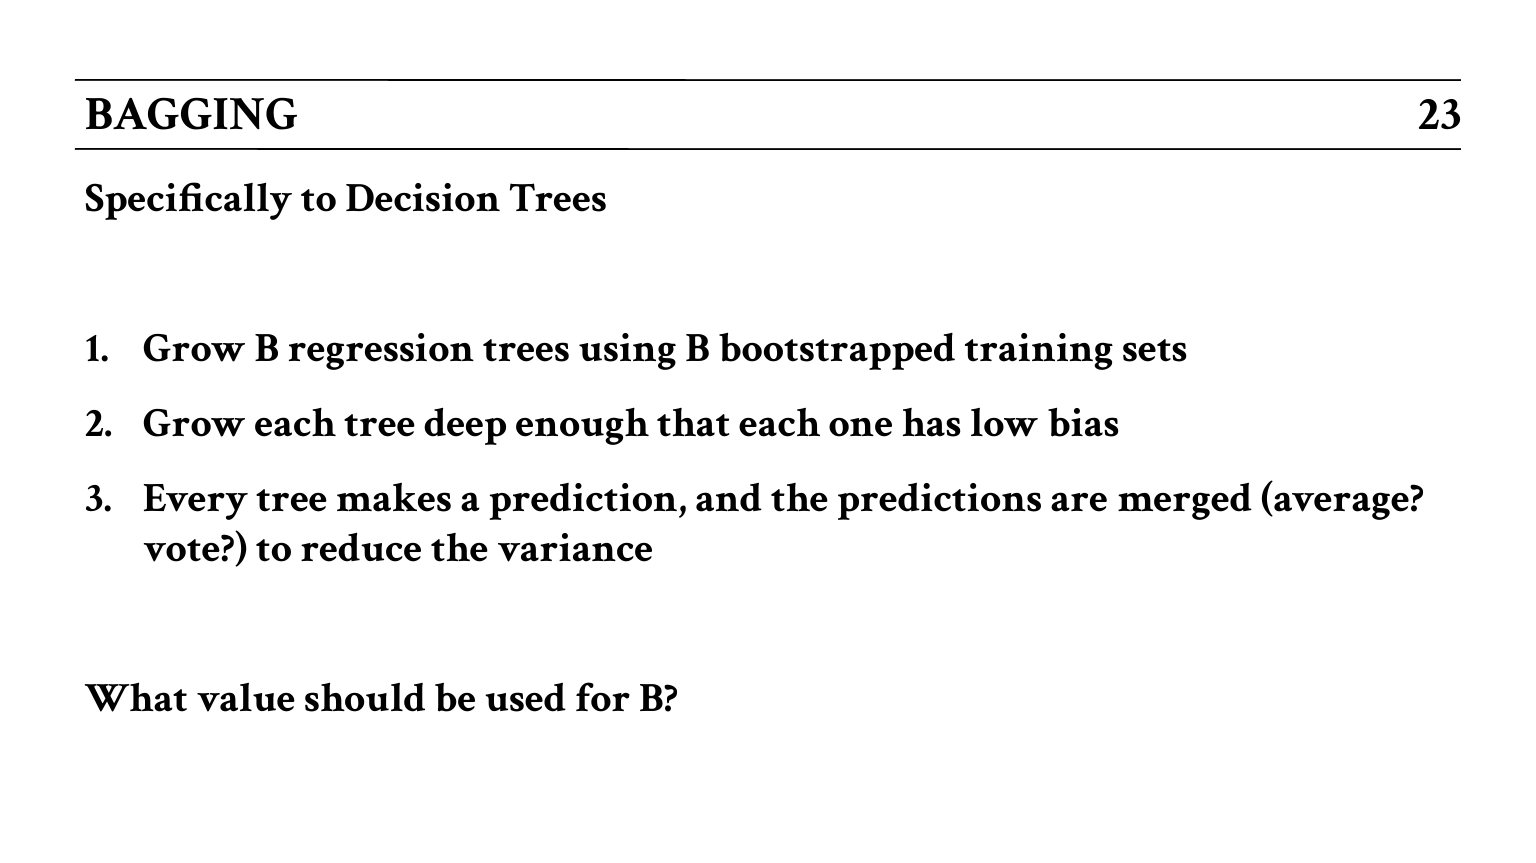

# BAGGING
23

Specifically to Decision Trees

Grow B regression trees using B bootstrapped training sets
Grow each tree deep enough that each one has low bias
Every tree makes a prediction, and the predictions are merged (average? vote?) to reduce the variance

What value should be used for B?